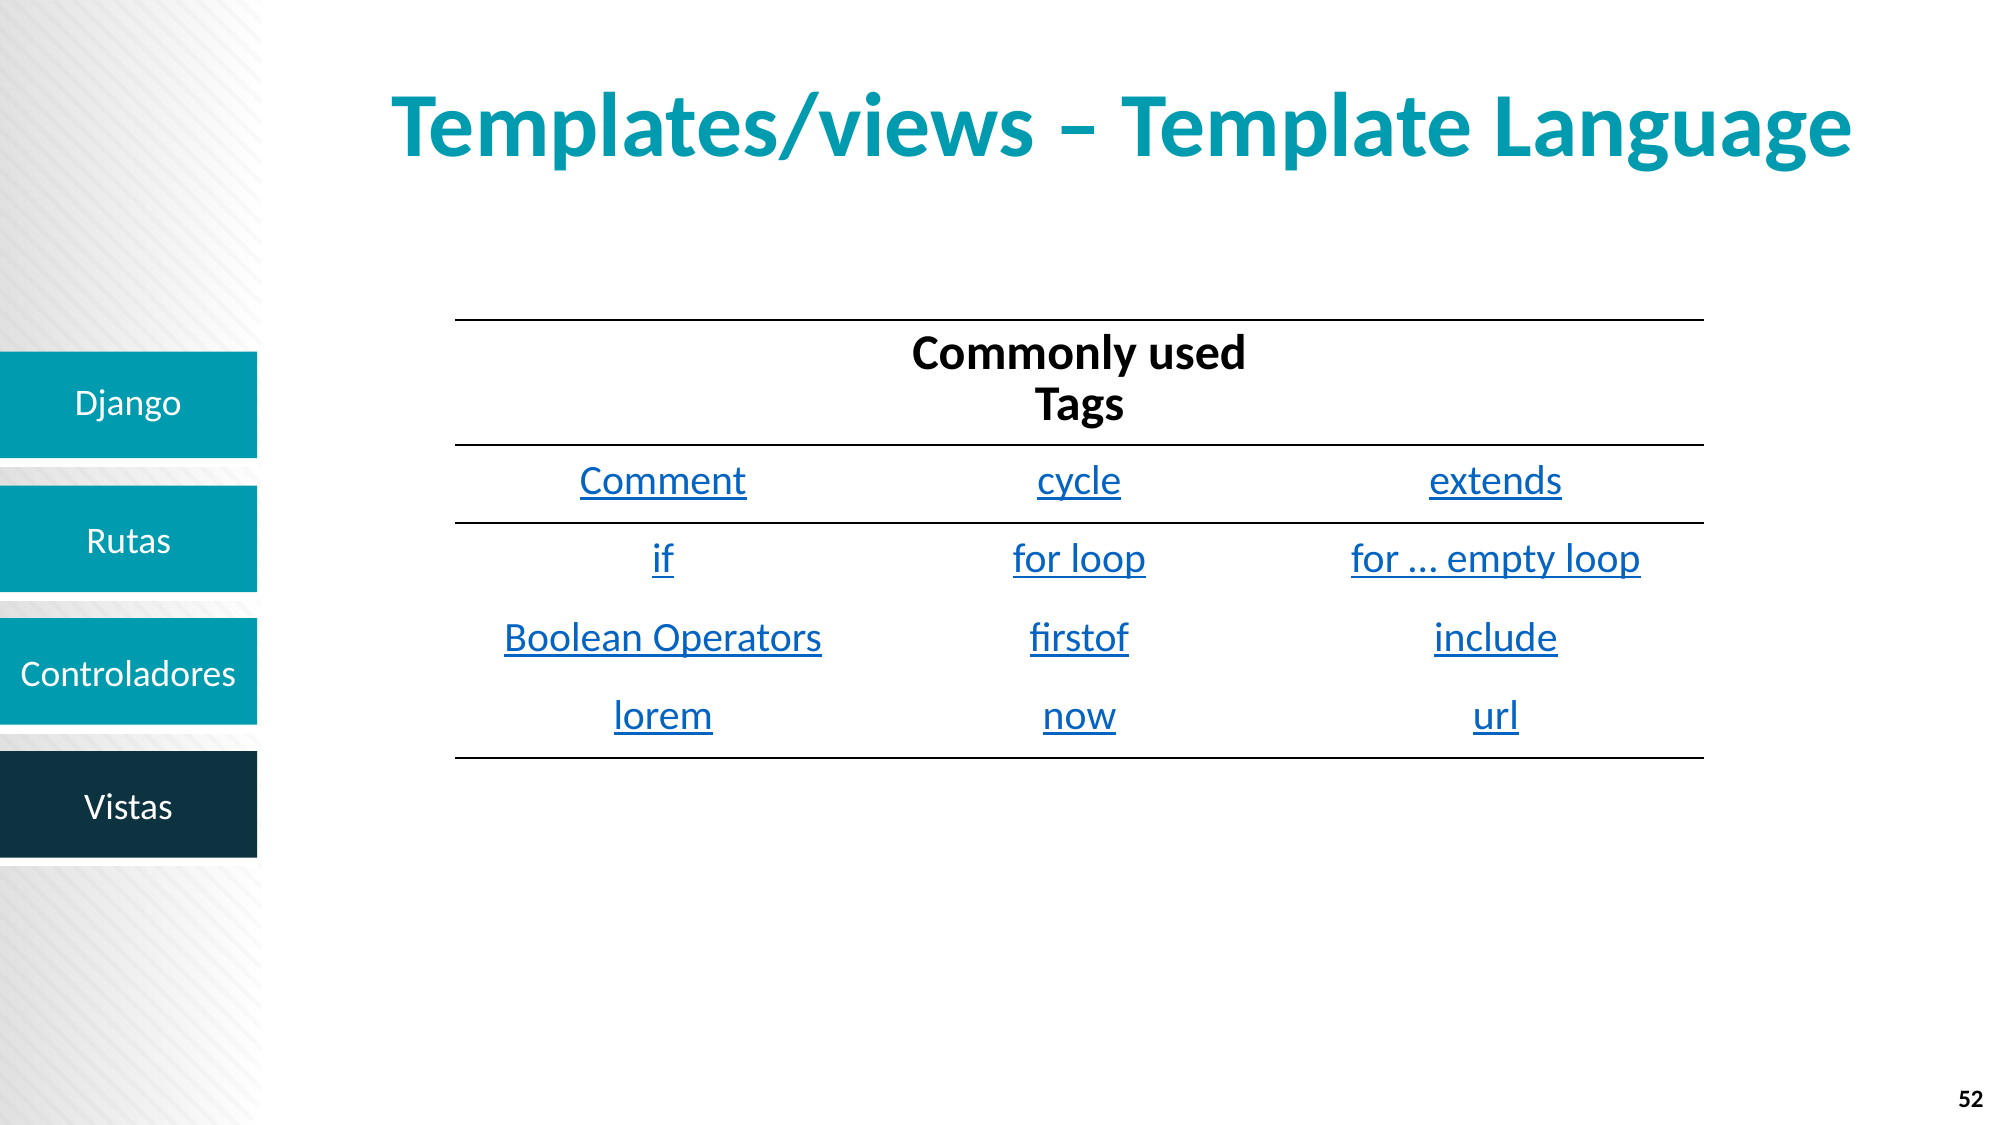

# Templates/views – Template Language
|  | Commonly used Tags |  |
| --- | --- | --- |
| Comment | cycle | extends |
| if | for loop | for … empty loop |
| Boolean Operators | firstof | include |
| lorem | now | url |
Django
52